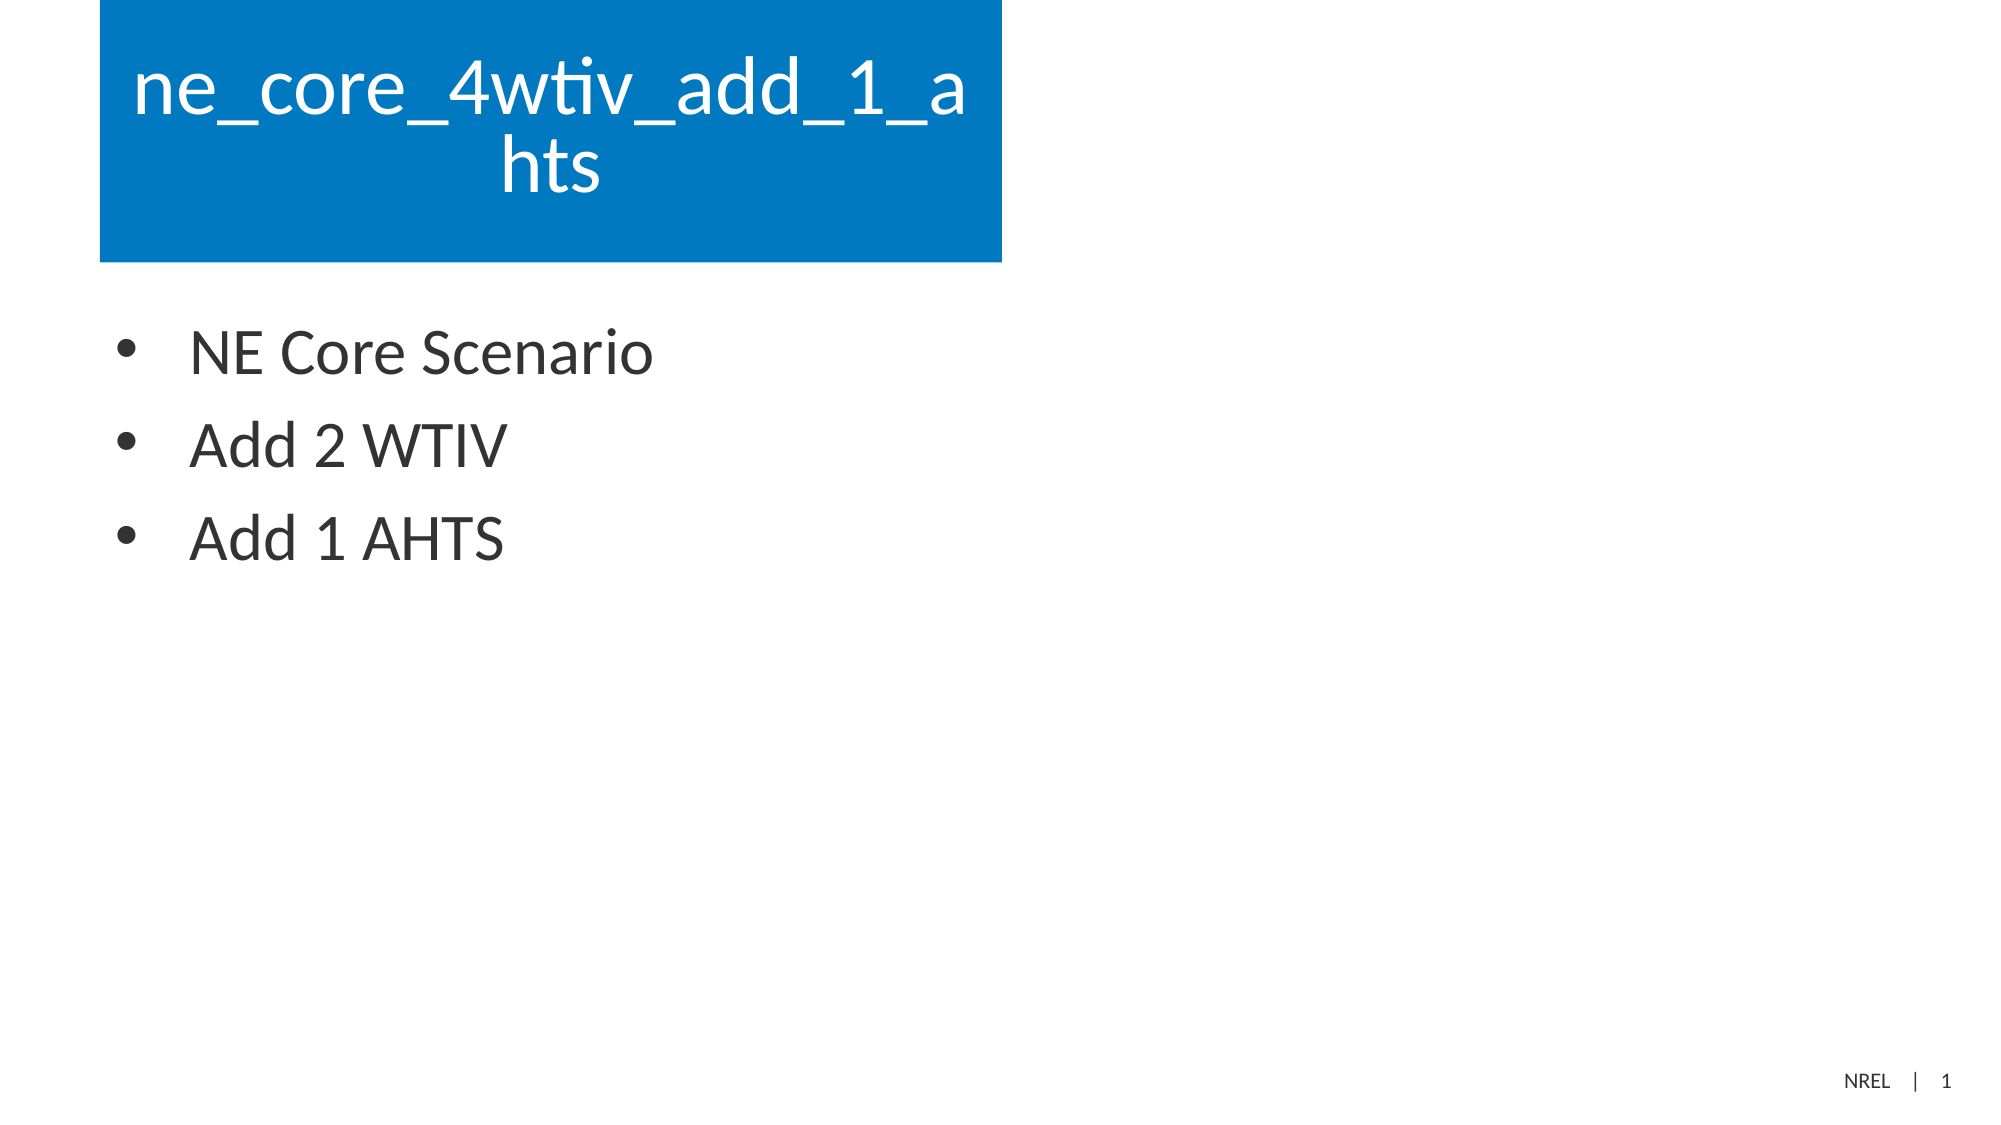

# ne_core_4wtiv_add_1_ahts
NE Core Scenario
Add 2 WTIV
Add 1 AHTS